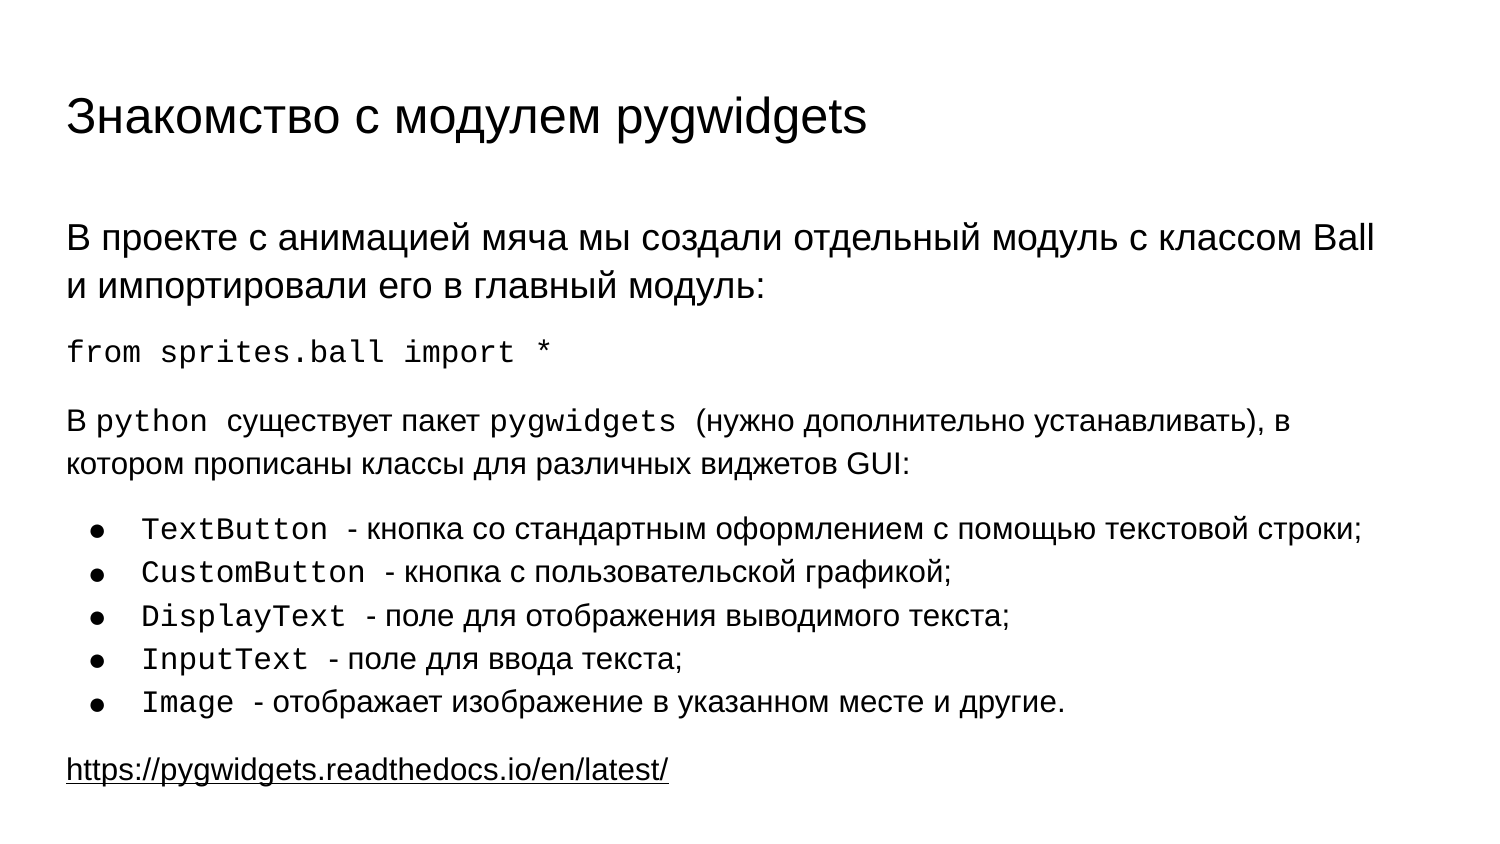

# Знакомство с модулем pygwidgets
В проекте с анимацией мяча мы создали отдельный модуль с классом Ball и импортировали его в главный модуль:
from sprites.ball import *
В python существует пакет pygwidgets (нужно дополнительно устанавливать), в котором прописаны классы для различных виджетов GUI:
TextButton - кнопка со стандартным оформлением с помощью текстовой строки;
CustomButton - кнопка с пользовательской графикой;
DisplayText - поле для отображения выводимого текста;
InputText - поле для ввода текста;
Image - отображает изображение в указанном месте и другие.
https://pygwidgets.readthedocs.io/en/latest/